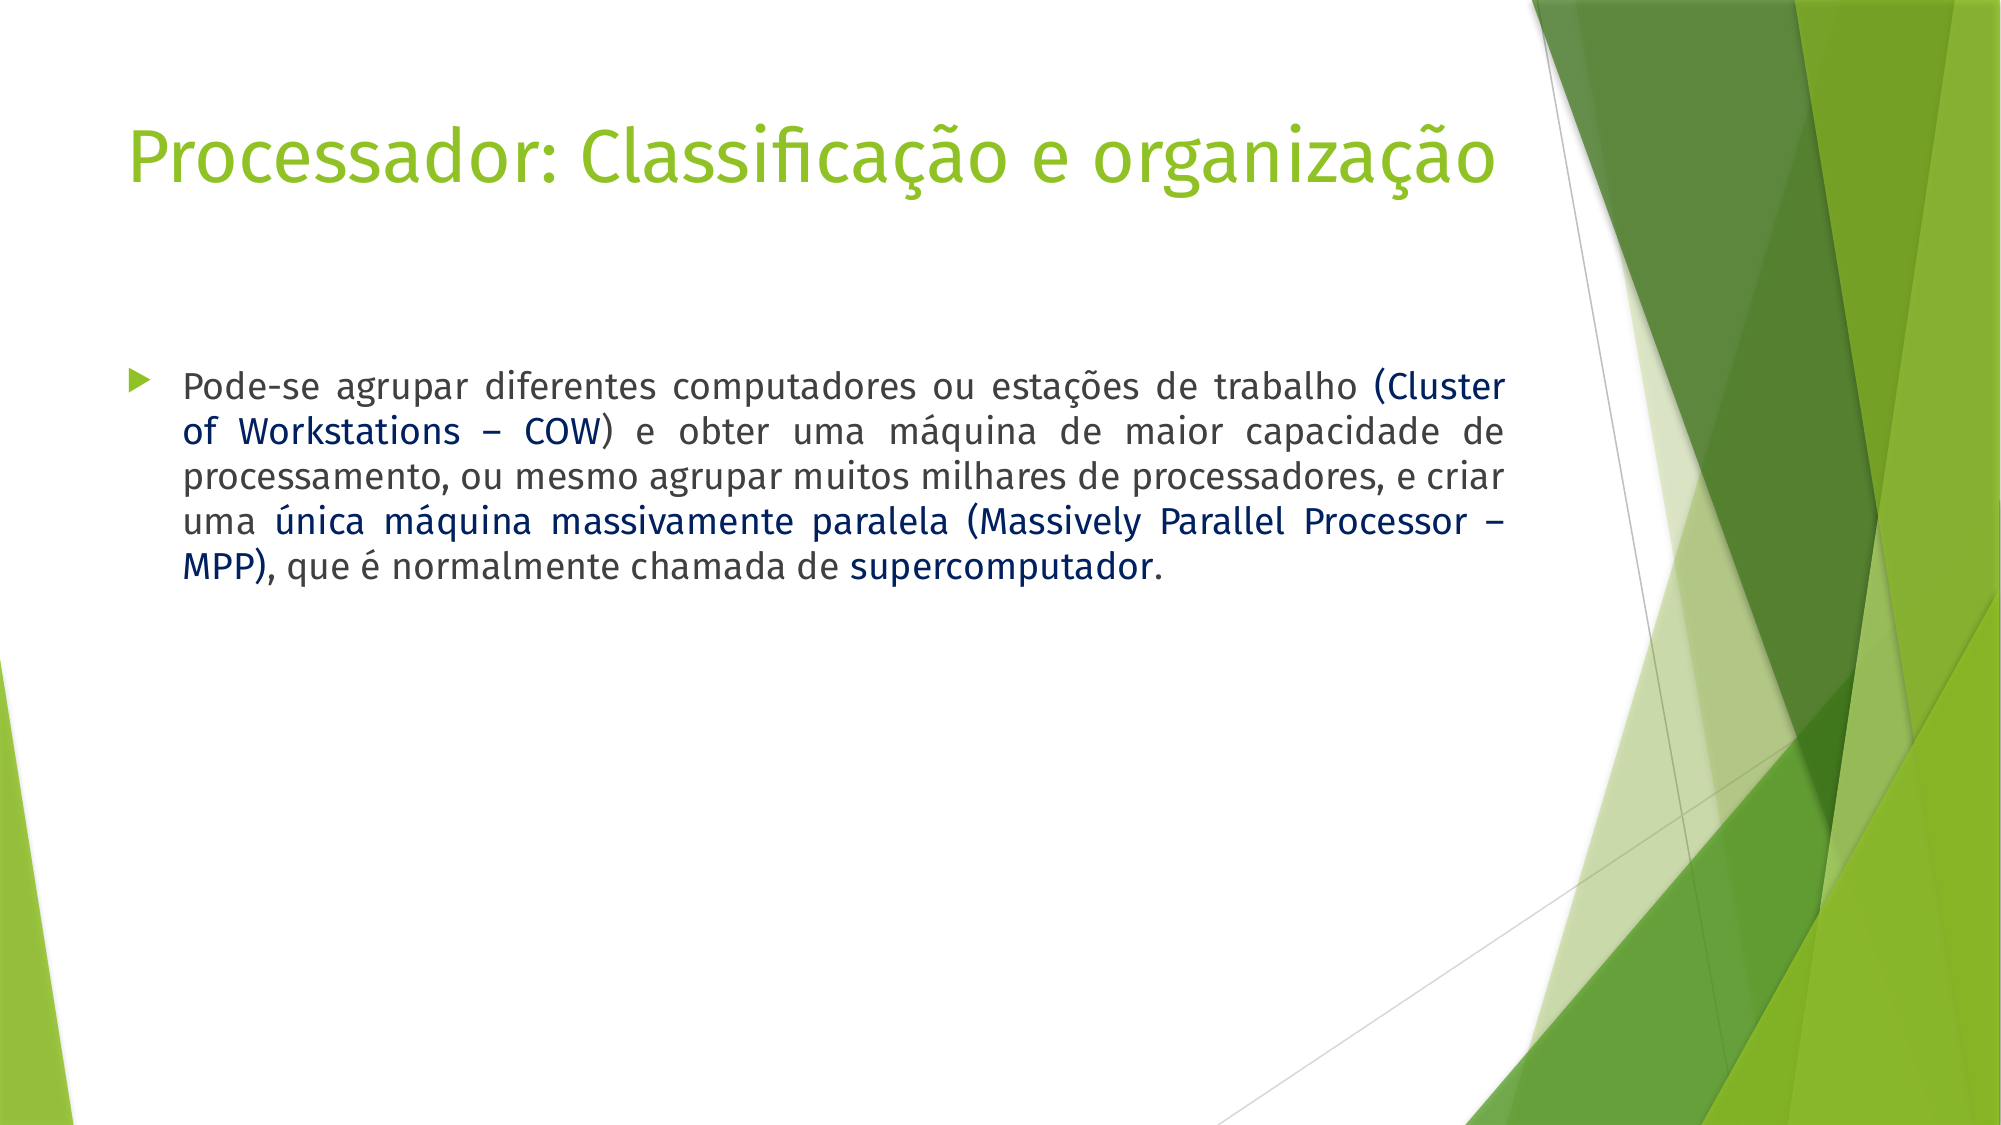

# Processador: Classificação e organização
Pode-se agrupar diferentes computadores ou estações de trabalho (Cluster of Workstations – COW) e obter uma máquina de maior capacidade de processamento, ou mesmo agrupar muitos milhares de processadores, e criar uma única máquina massivamente paralela (Massively Parallel Processor – MPP), que é normalmente chamada de supercomputador.